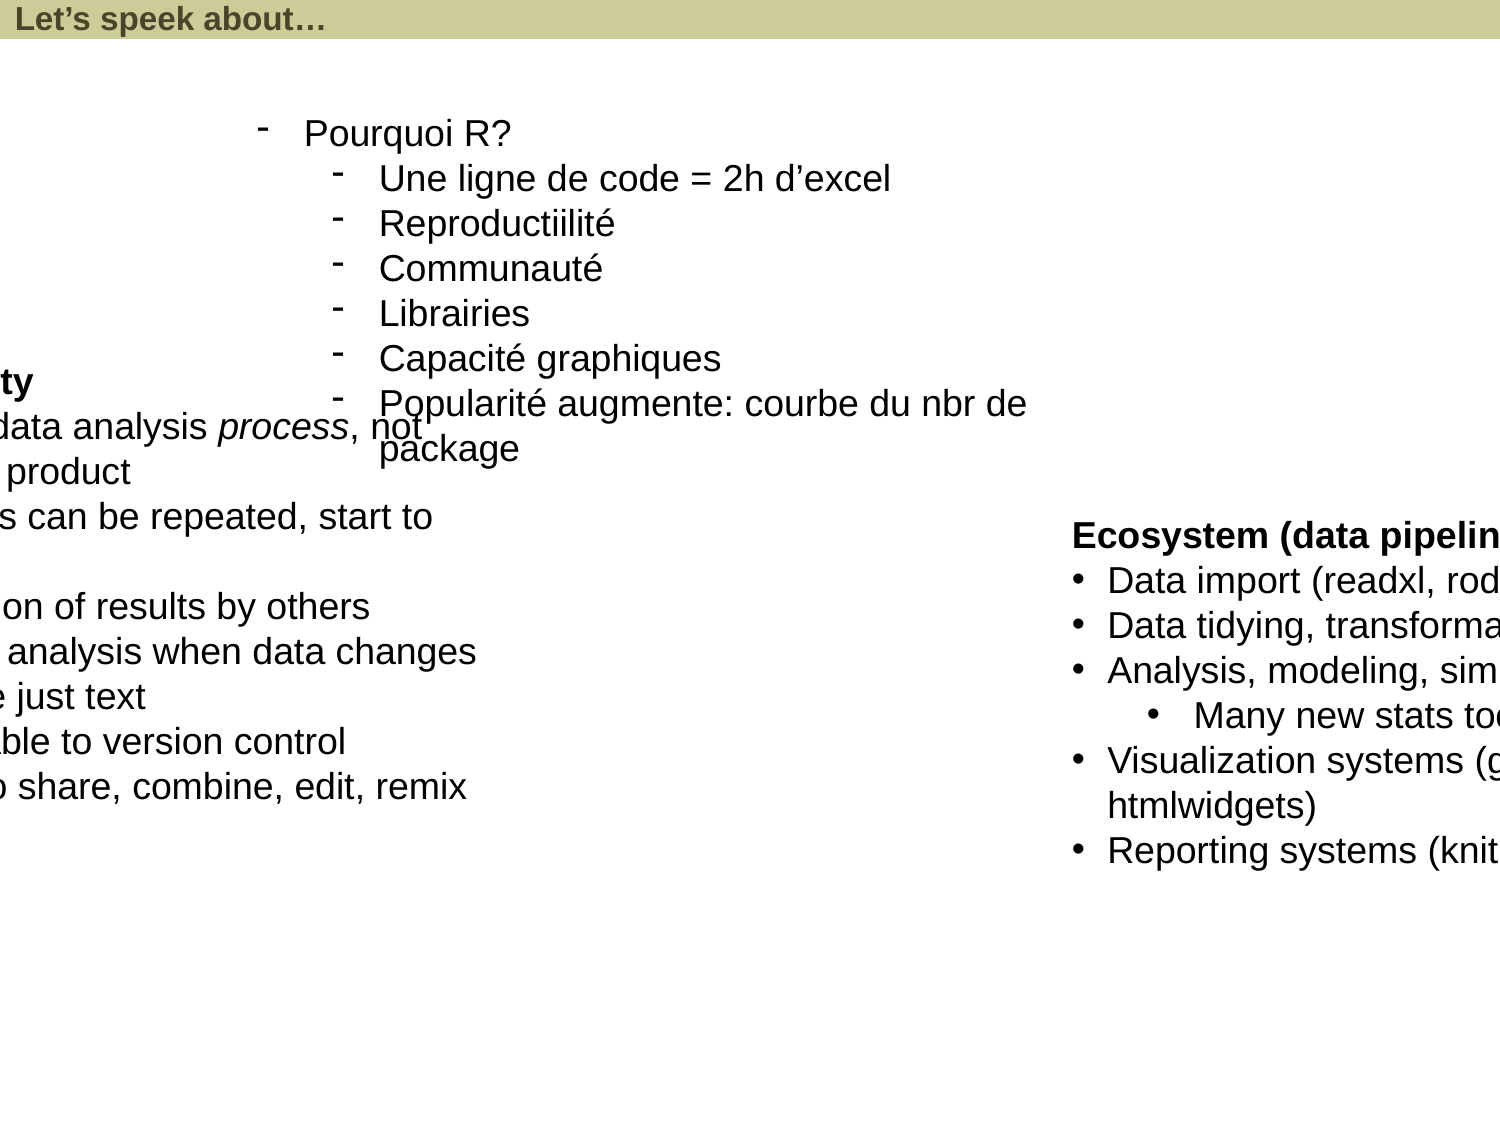

Let’s speek about…
Pourquoi R?
Une ligne de code = 2h d’excel
Reproductiilité
Communauté
Librairies
Capacité graphiques
Popularité augmente: courbe du nbr de package

Reproducibility
Share your data analysis process, not just the final product
Your analysis can be repeated, start to finish
Validation of results by others
Re-run analysis when data changes
R scripts are just text
Amenable to version control
Easy to share, combine, edit, remix
Ecosystem (data pipeline)
Data import (readxl, rodbc, rvest)
Data tidying, transformation (dplyr, tidyr)
Analysis, modeling, simulation (various)
Many new stats tools are in R first
Visualization systems (ggplot, htmlwidgets)
Reporting systems (knitr, rmarkdown)